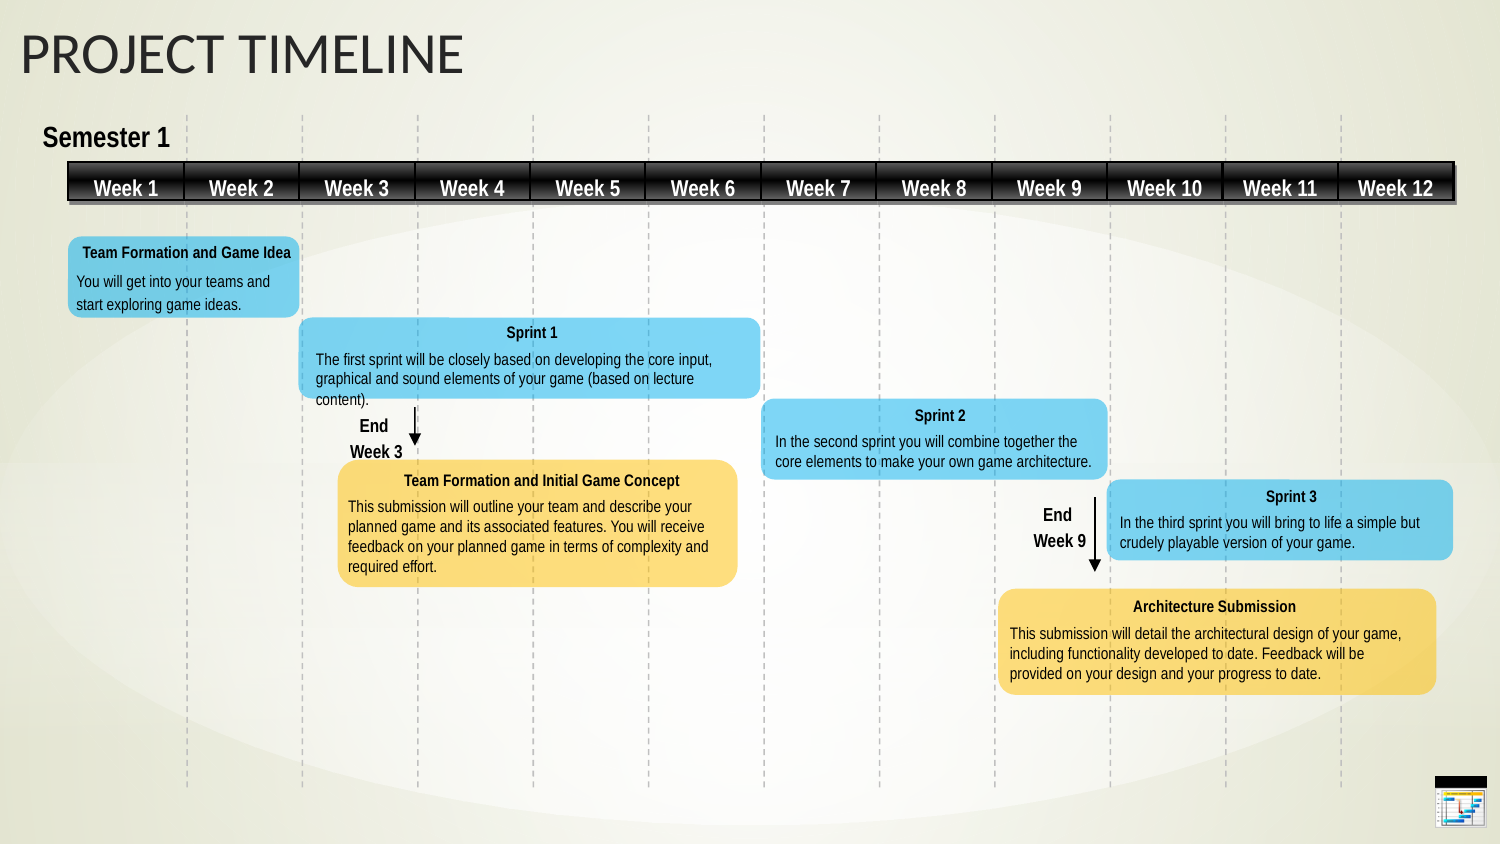

Semester 1

Week 1

Week 2

Week 3

Week 4

Week 5

Week 6

Week 7

Week 8

Week 9

Week 10

Week 11

Week 12

Team Formation and Game Idea
You will get into your teams and start exploring game ideas.

Sprint 1
The first sprint will be closely based on developing the core input, graphical and sound elements of your game (based on lecture content).

Sprint 2
In the second sprint you will combine together the core elements to make your own game architecture.

End
Week 3

Team Formation and Initial Game Concept
This submission will outline your team and describe your planned game and its associated features. You will receive feedback on your planned game in terms of complexity and required effort.
Sprint 3
In the third sprint you will bring to life a simple but crudely playable version of your game.

End
Week 9

Architecture Submission
This submission will detail the architectural design of your game, including functionality developed to date. Feedback will be provided on your design and your progress to date.